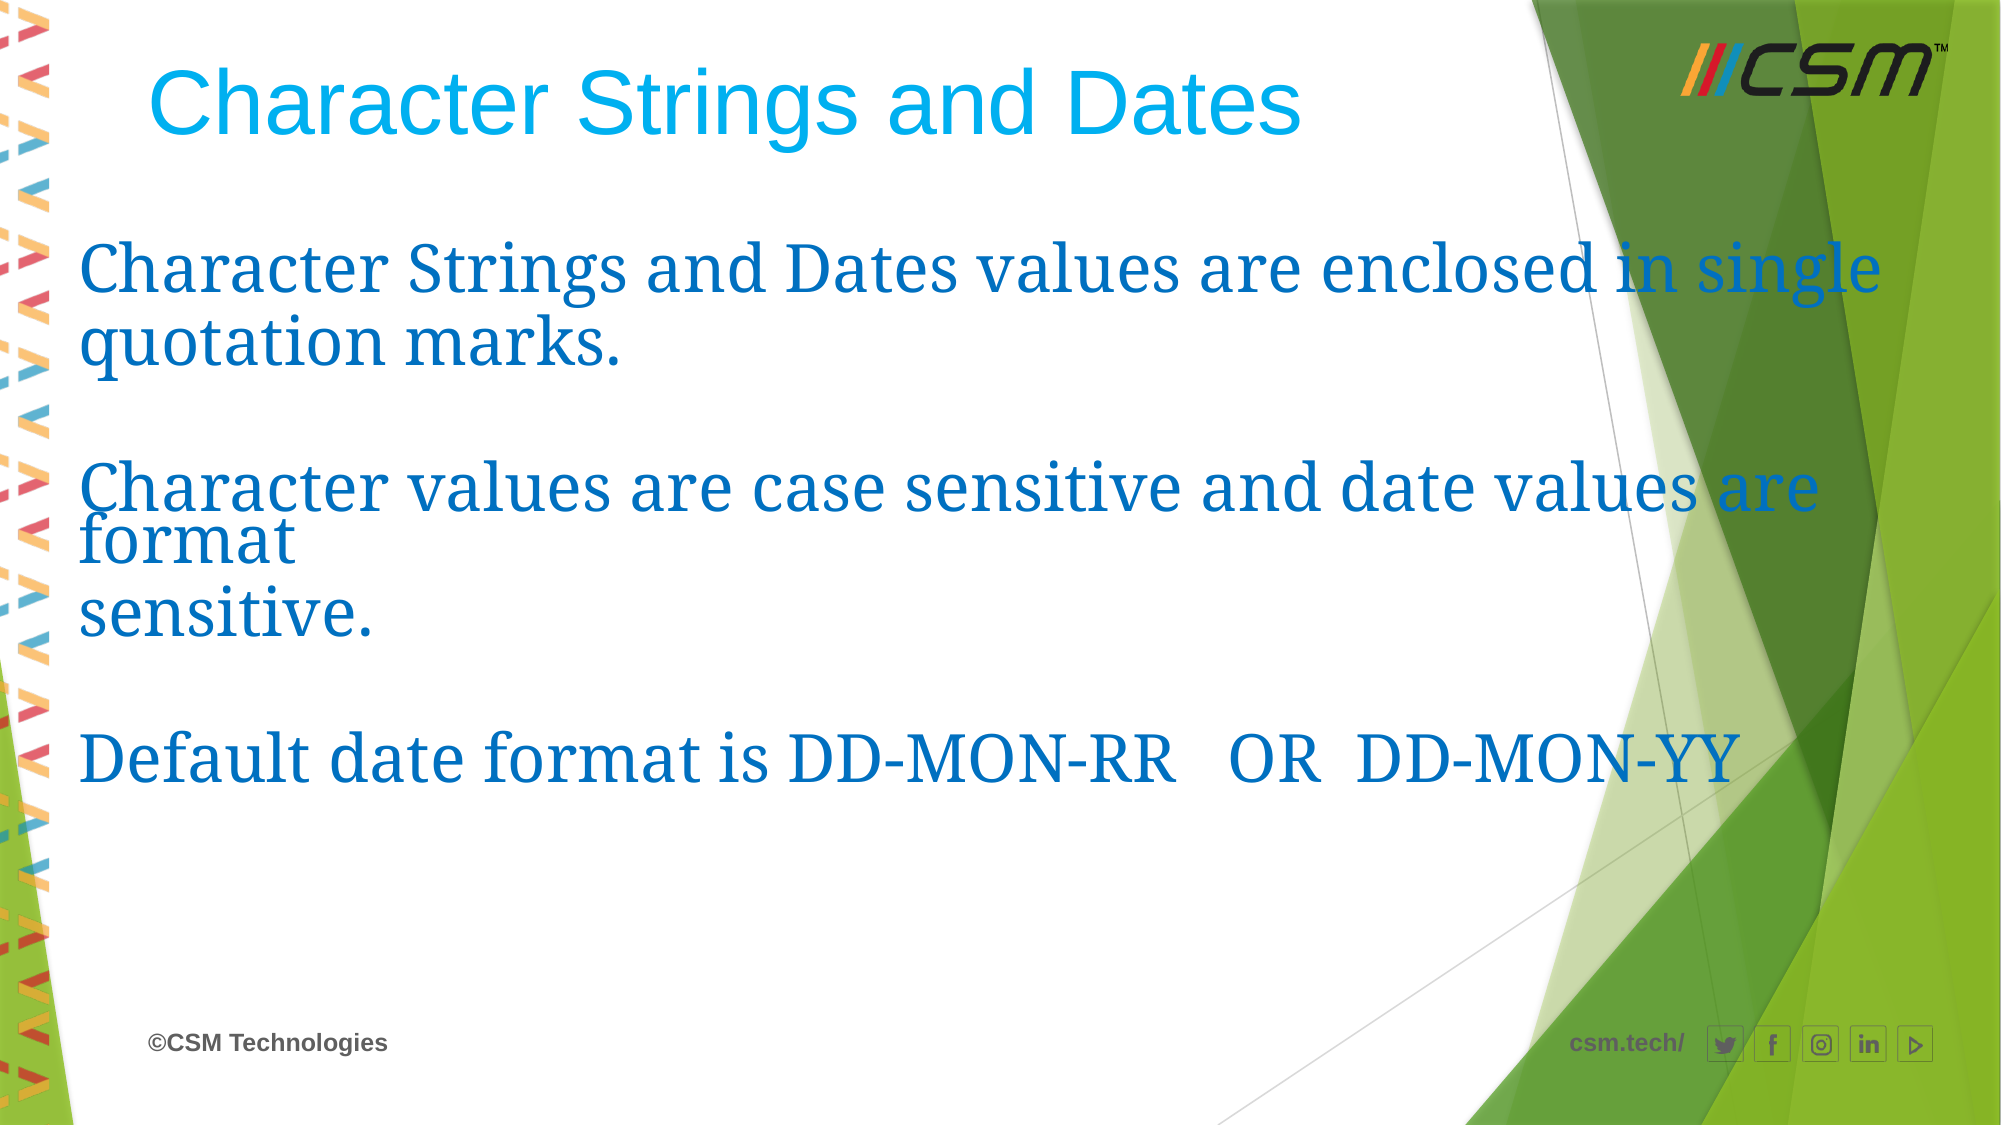

# Character Strings and Dates

Character Strings and Dates values are enclosed in single
quotation marks.

Character values are case sensitive and date values are format
sensitive.

Default date format is DD-MON-RR   OR  DD-MON-YY